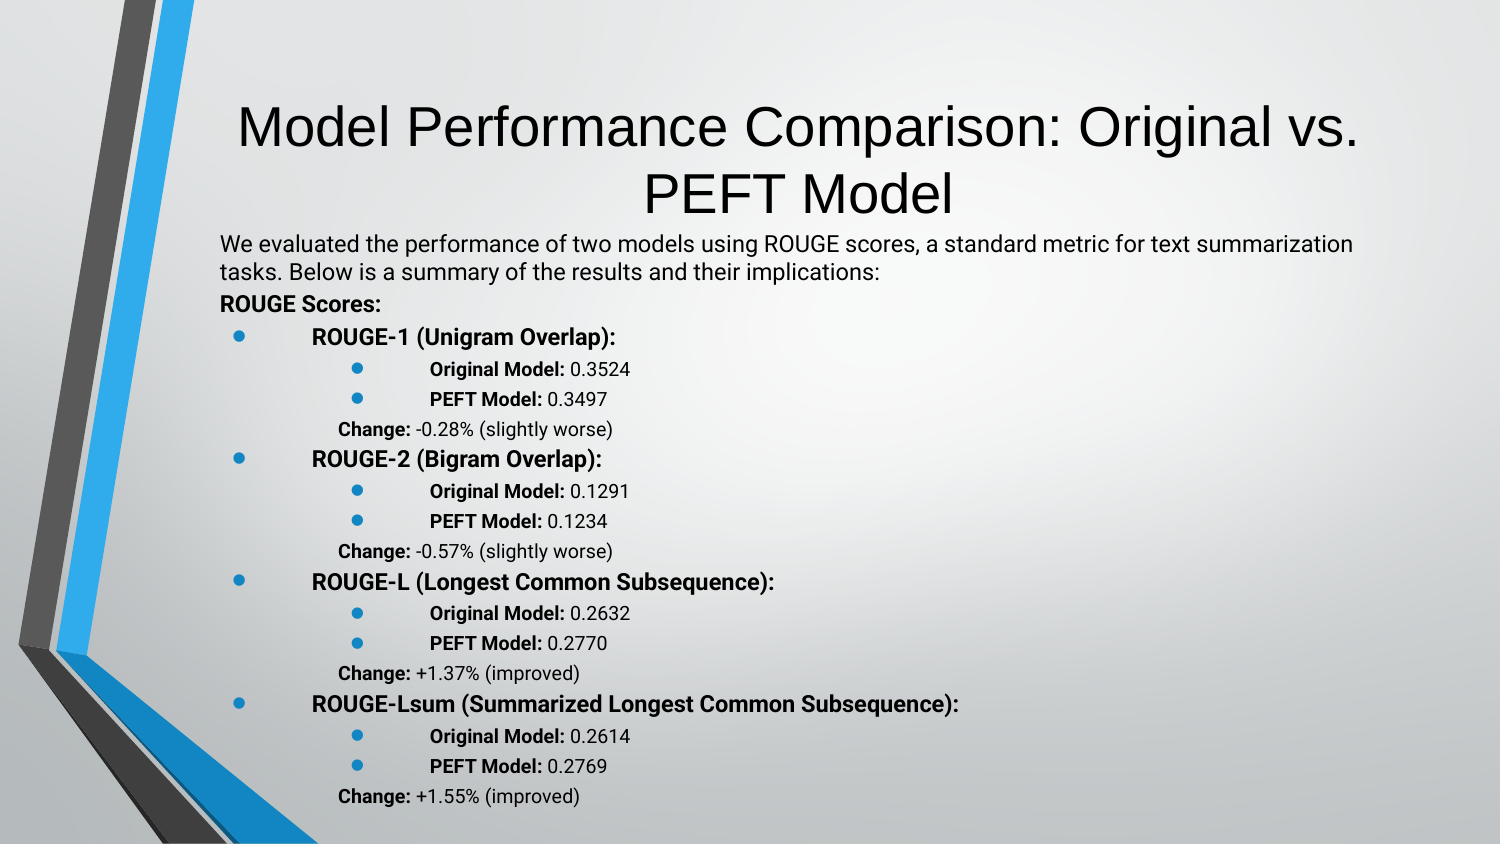

# Model Performance Comparison: Original vs. PEFT Model
We evaluated the performance of two models using ROUGE scores, a standard metric for text summarization tasks. Below is a summary of the results and their implications:
ROUGE Scores:
ROUGE-1 (Unigram Overlap):
Original Model: 0.3524
PEFT Model: 0.3497
Change: -0.28% (slightly worse)
ROUGE-2 (Bigram Overlap):
Original Model: 0.1291
PEFT Model: 0.1234
Change: -0.57% (slightly worse)
ROUGE-L (Longest Common Subsequence):
Original Model: 0.2632
PEFT Model: 0.2770
Change: +1.37% (improved)
ROUGE-Lsum (Summarized Longest Common Subsequence):
Original Model: 0.2614
PEFT Model: 0.2769
Change: +1.55% (improved)